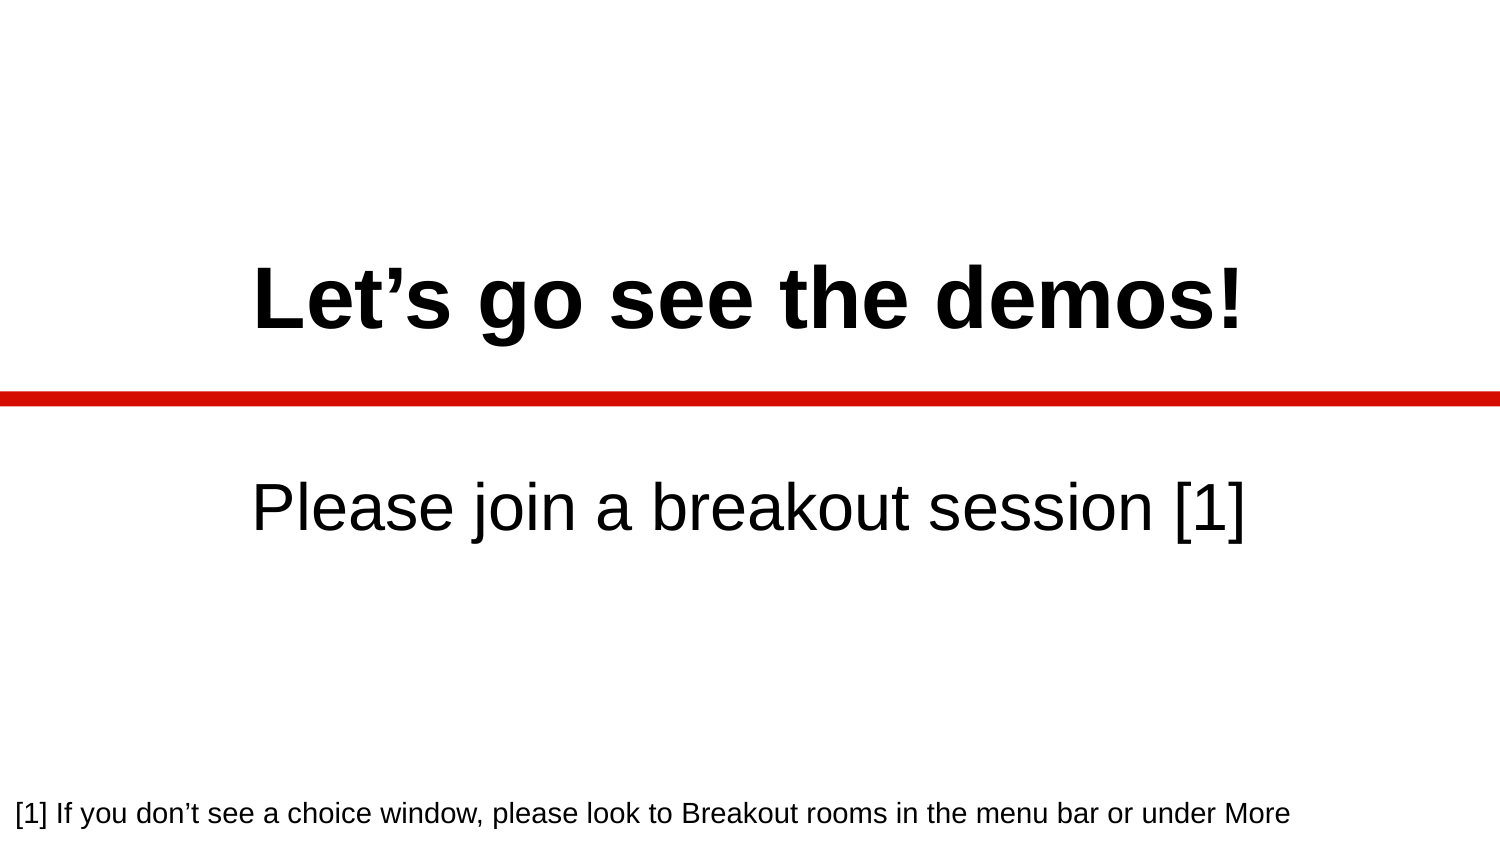

# Let’s go see the demos!
Please join a breakout session [1]
[1] If you don’t see a choice window, please look to Breakout rooms in the menu bar or under More